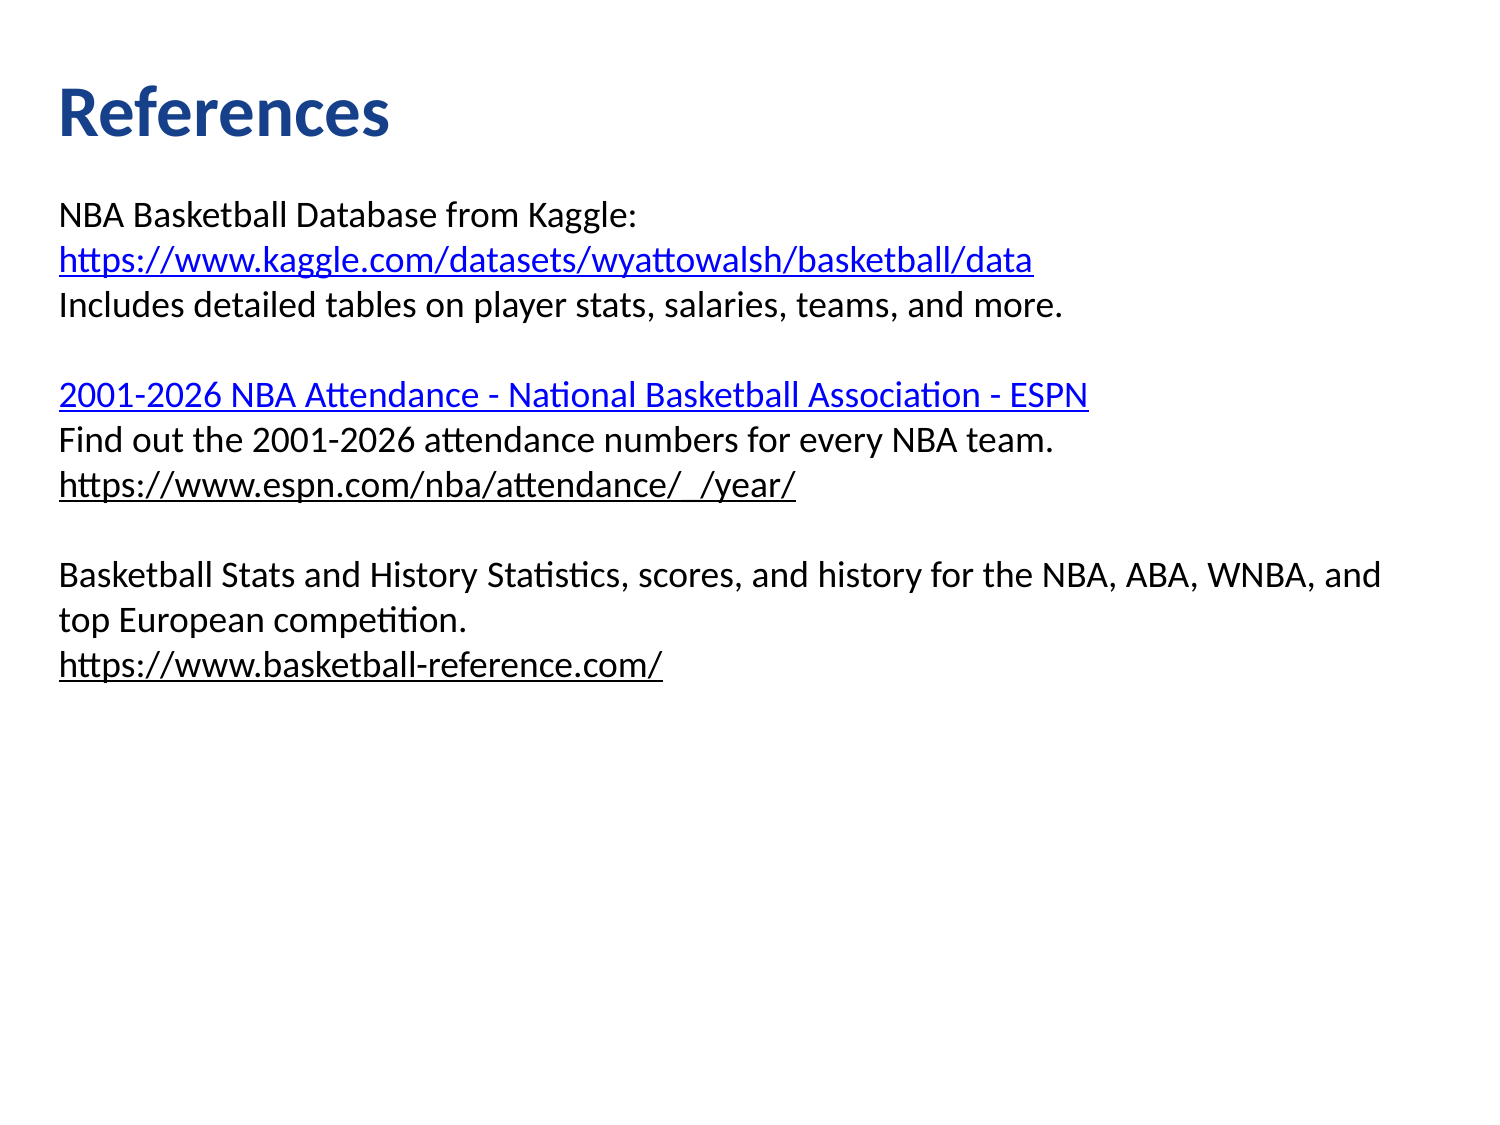

References
NBA Basketball Database from Kaggle:
https://www.kaggle.com/datasets/wyattowalsh/basketball/data
Includes detailed tables on player stats, salaries, teams, and more.

2001-2026 NBA Attendance - National Basketball Association - ESPN
Find out the 2001-2026 attendance numbers for every NBA team.
https://www.espn.com/nba/attendance/_/year/

Basketball Stats and History Statistics, scores, and history for the NBA, ABA, WNBA, and top European competition.
https://www.basketball-reference.com/